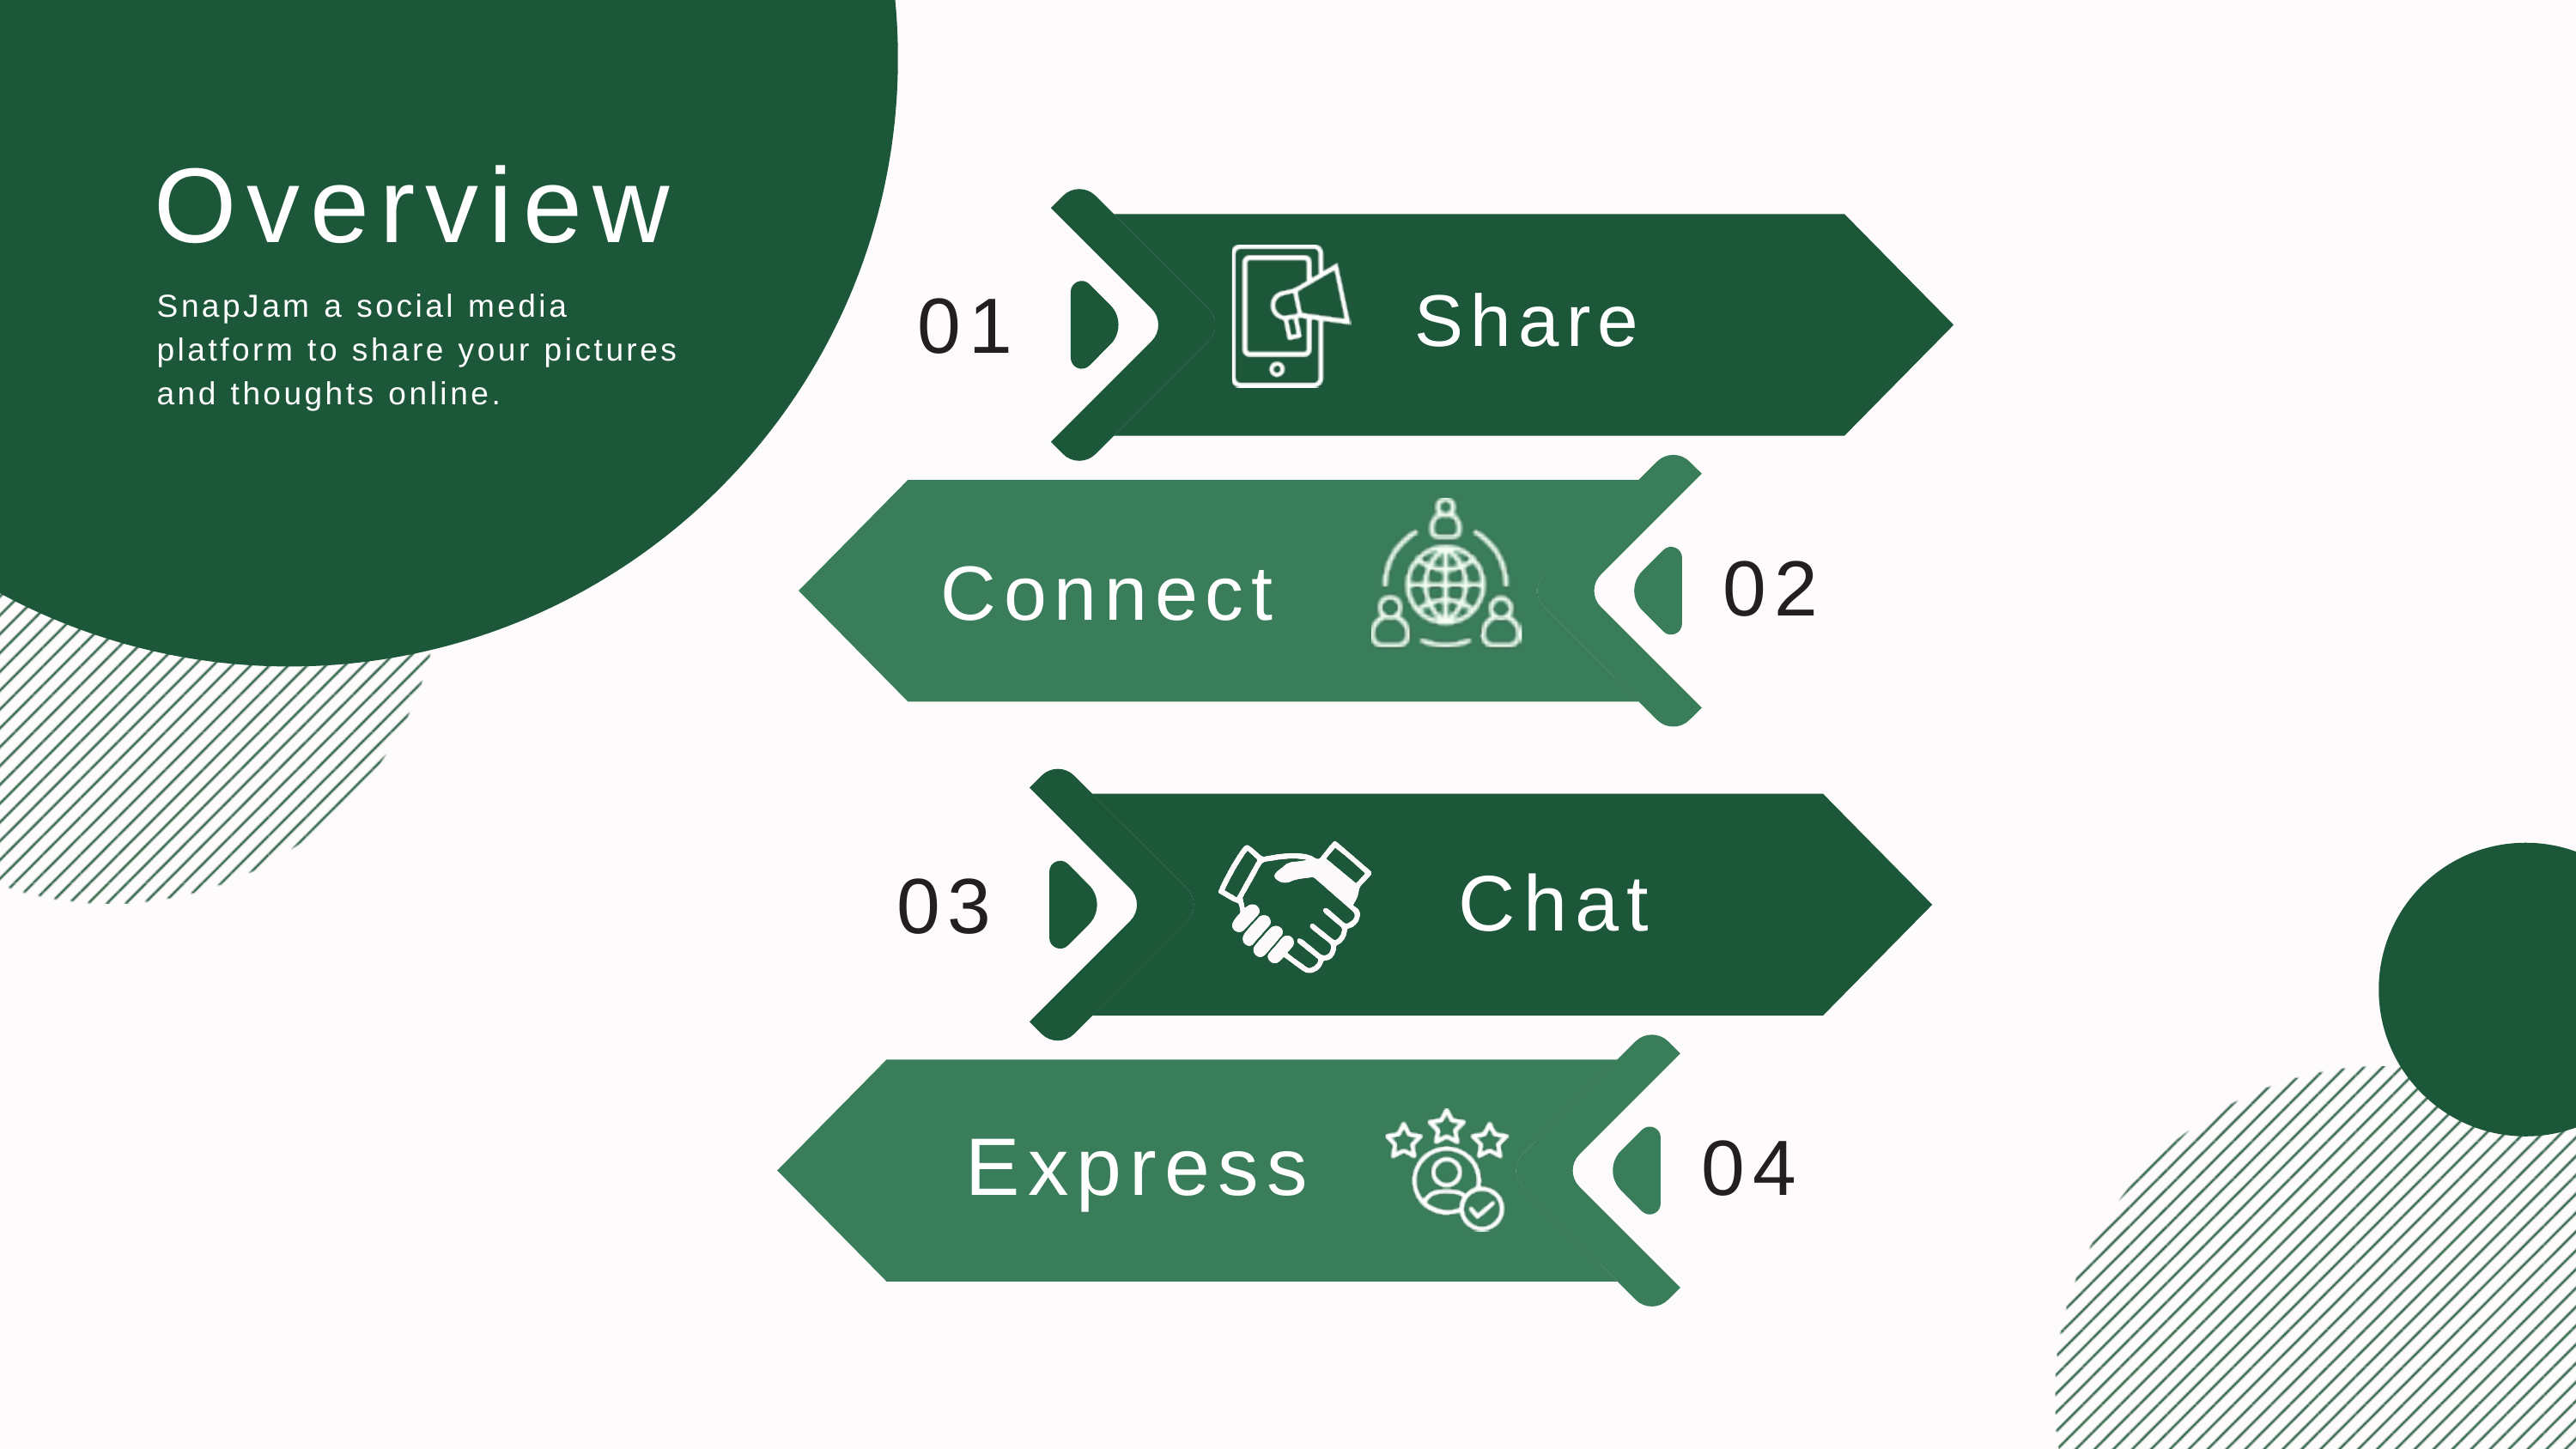

Overview

Share
01
SnapJam a social media platform to share your pictures and thoughts online.

02
Connect

Chat
03

Express
04